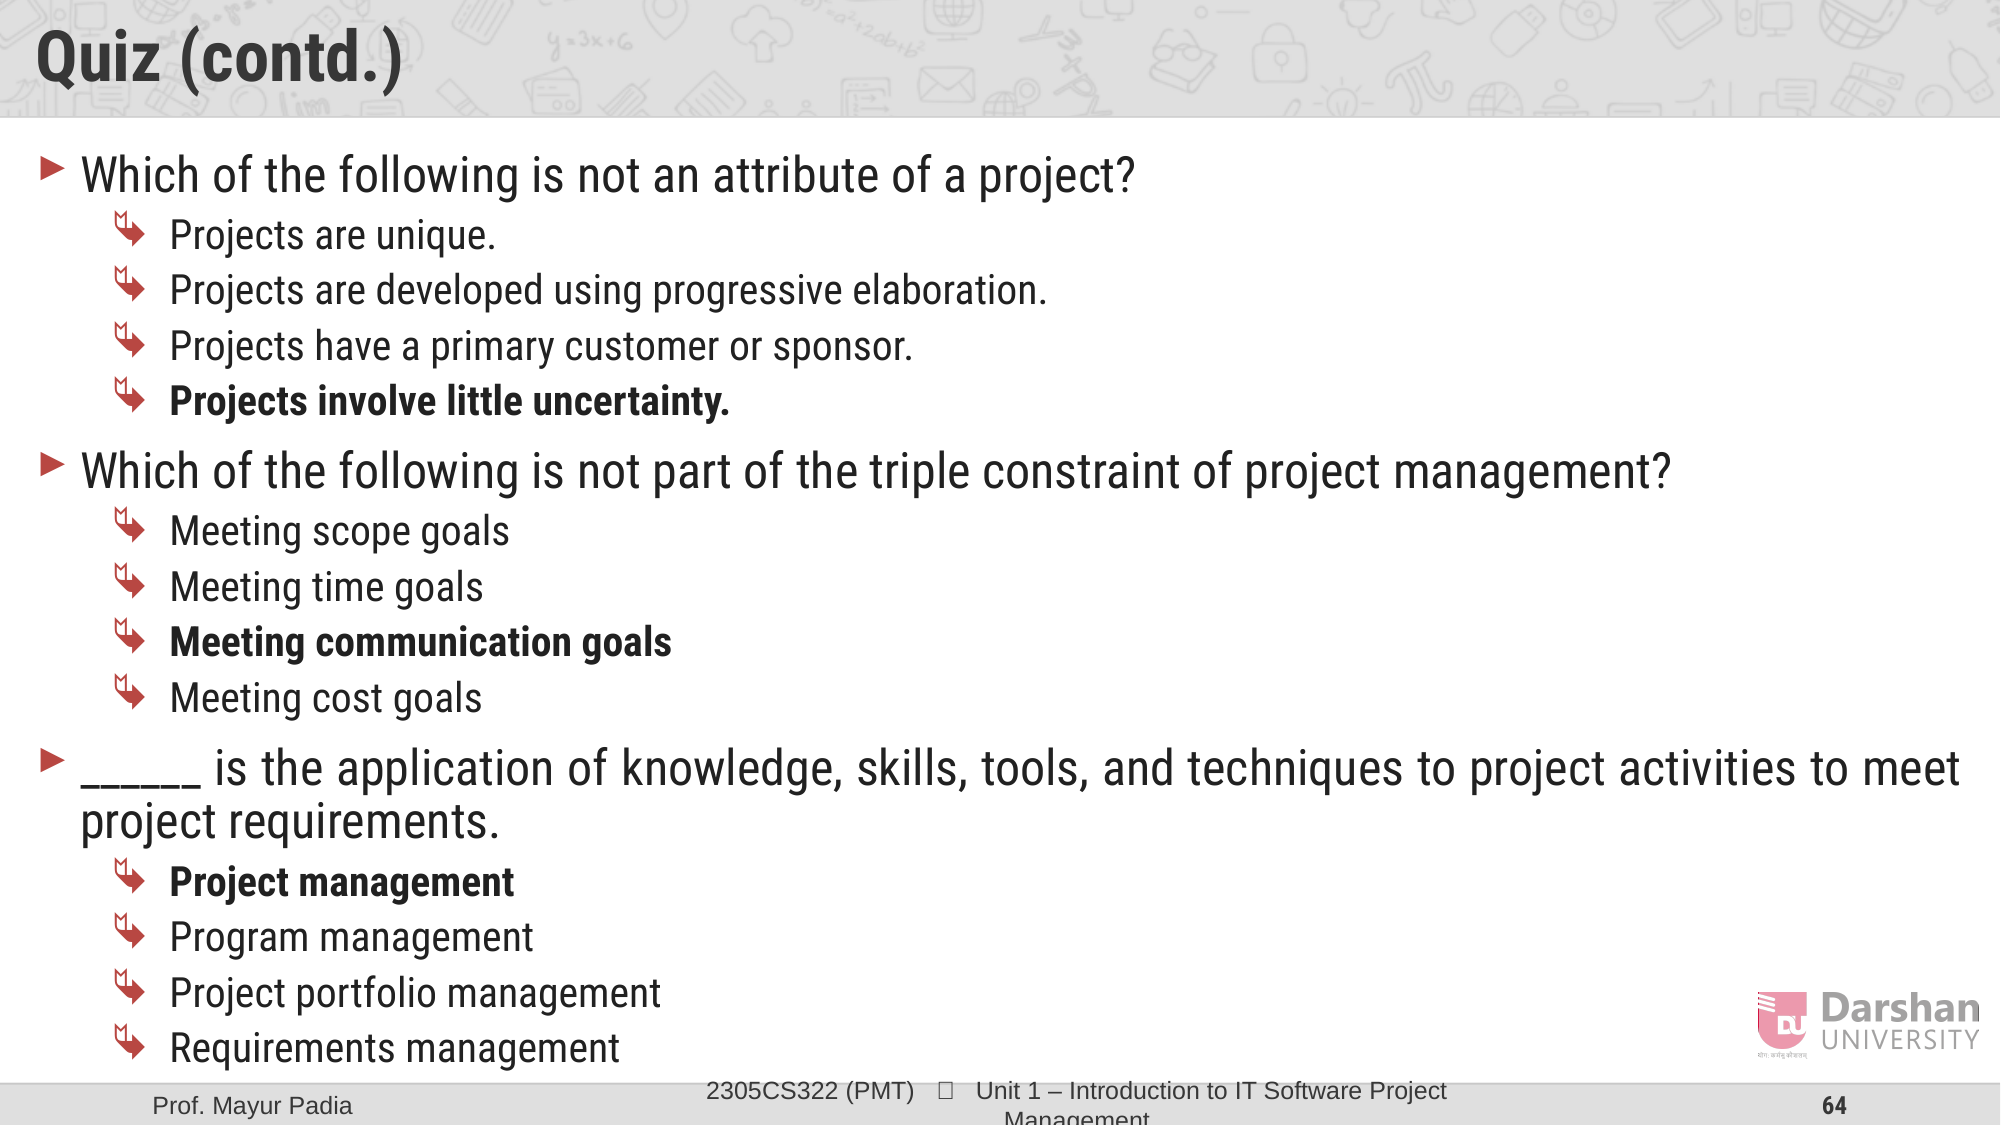

# Quiz (contd.)
Which of the following is not an attribute of a project?
Projects are unique.
Projects are developed using progressive elaboration.
Projects have a primary customer or sponsor.
Projects involve little uncertainty.
Which of the following is not part of the triple constraint of project management?
Meeting scope goals
Meeting time goals
Meeting communication goals
Meeting cost goals
______ is the application of knowledge, skills, tools, and techniques to project activities to meet project requirements.
Project management
Program management
Project portfolio management
Requirements management